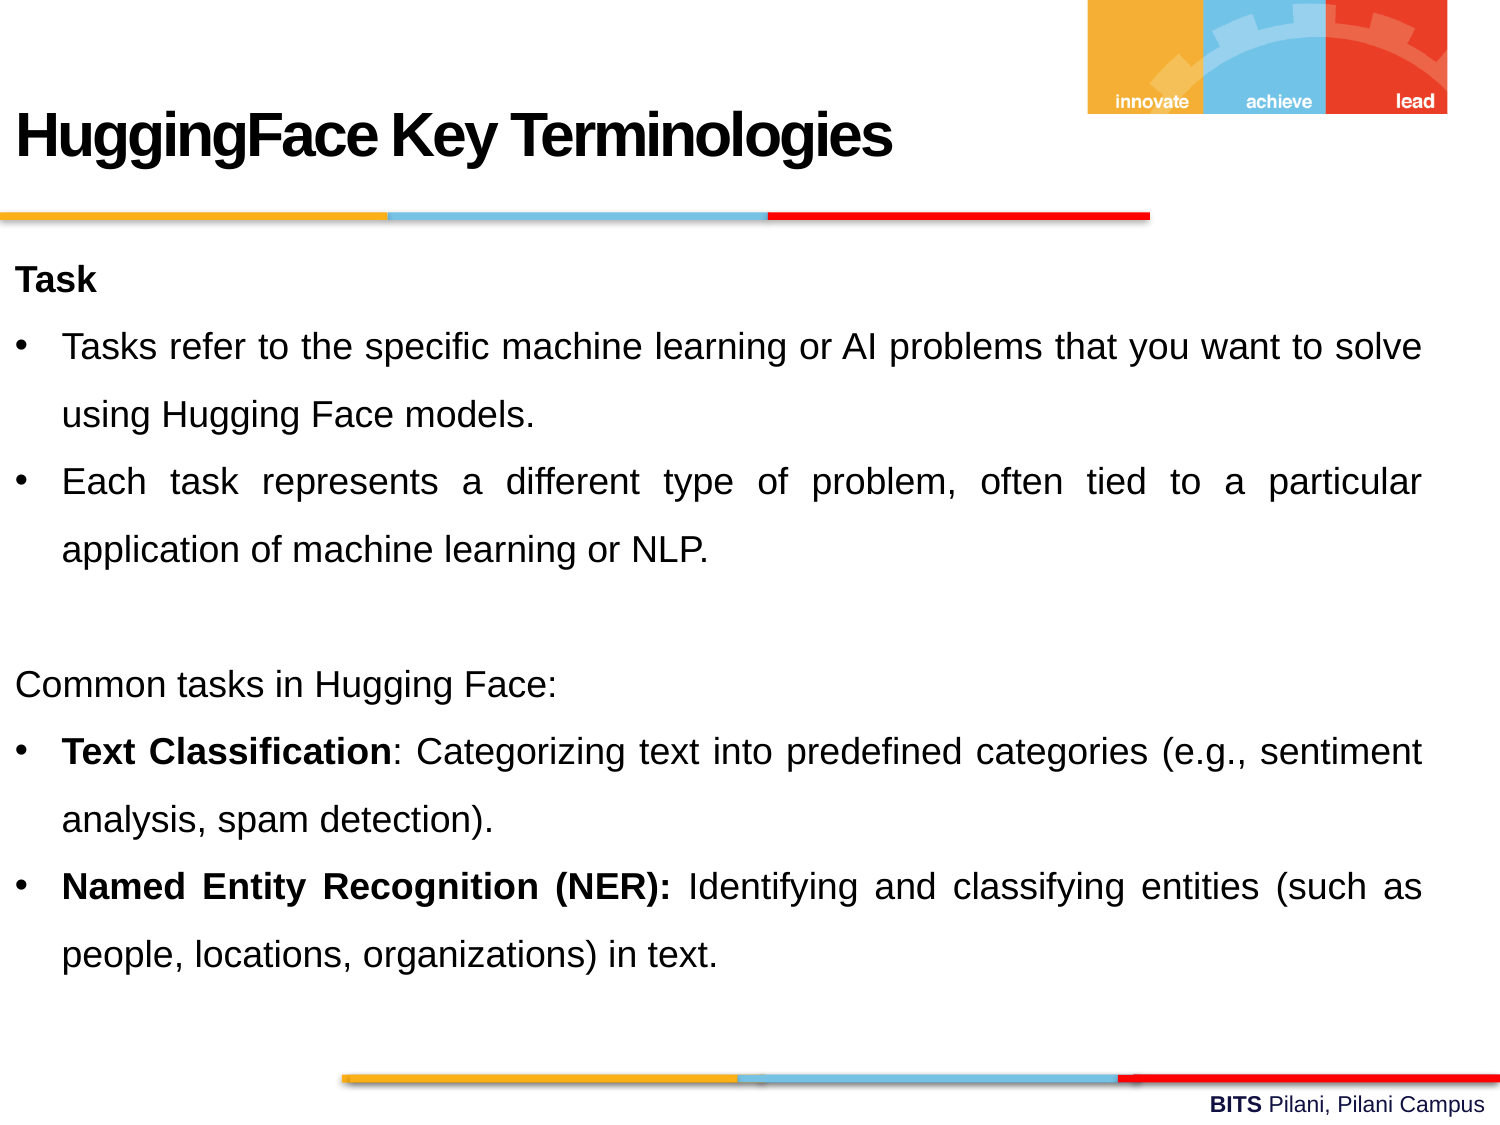

HuggingFace Key Terminologies
Task
Tasks refer to the specific machine learning or AI problems that you want to solve using Hugging Face models.
Each task represents a different type of problem, often tied to a particular application of machine learning or NLP.

Common tasks in Hugging Face:
Text Classification: Categorizing text into predefined categories (e.g., sentiment analysis, spam detection).
Named Entity Recognition (NER): Identifying and classifying entities (such as people, locations, organizations) in text.